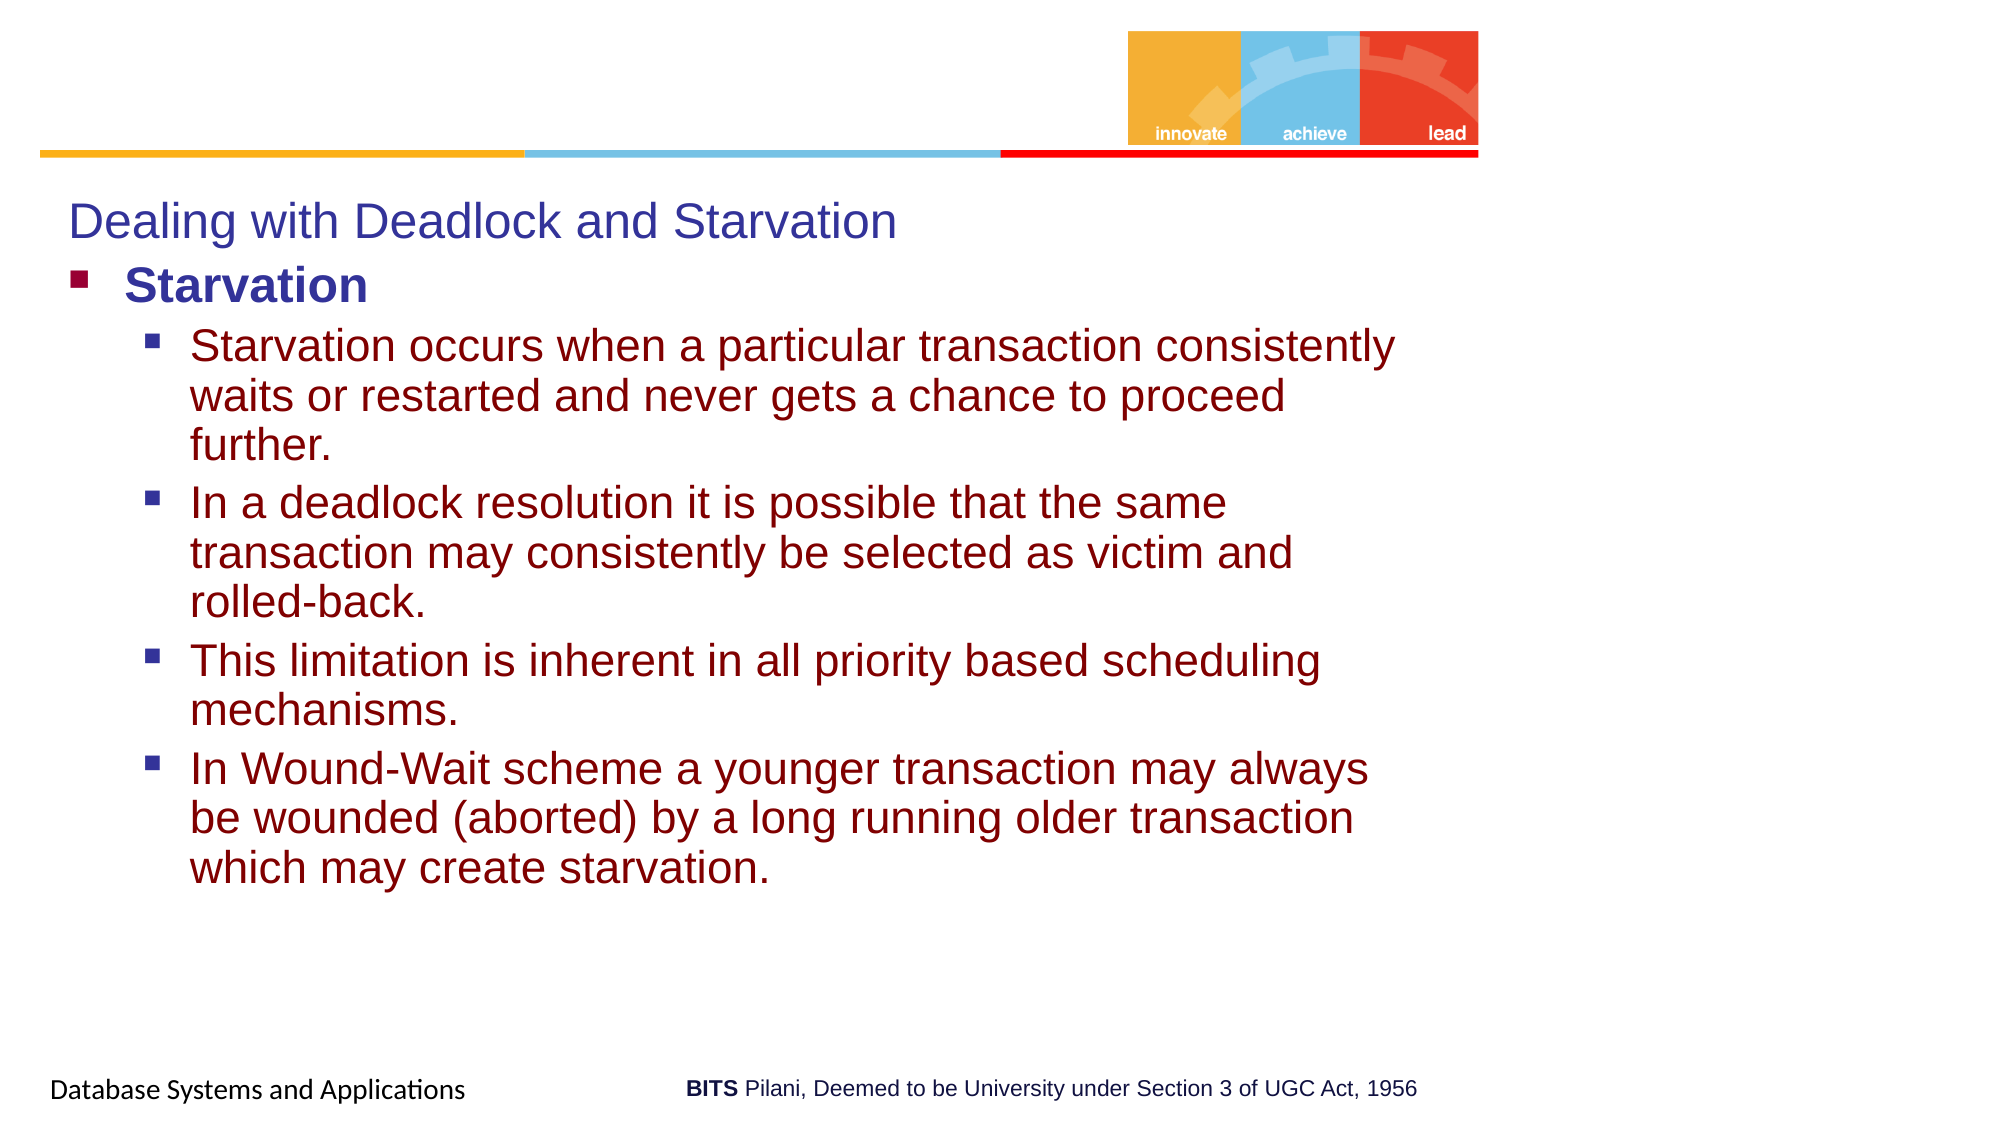

Dealing with Deadlock and Starvation
Starvation
Starvation occurs when a particular transaction consistently waits or restarted and never gets a chance to proceed further.
In a deadlock resolution it is possible that the same transaction may consistently be selected as victim and rolled-back.
This limitation is inherent in all priority based scheduling mechanisms.
In Wound-Wait scheme a younger transaction may always be wounded (aborted) by a long running older transaction which may create starvation.